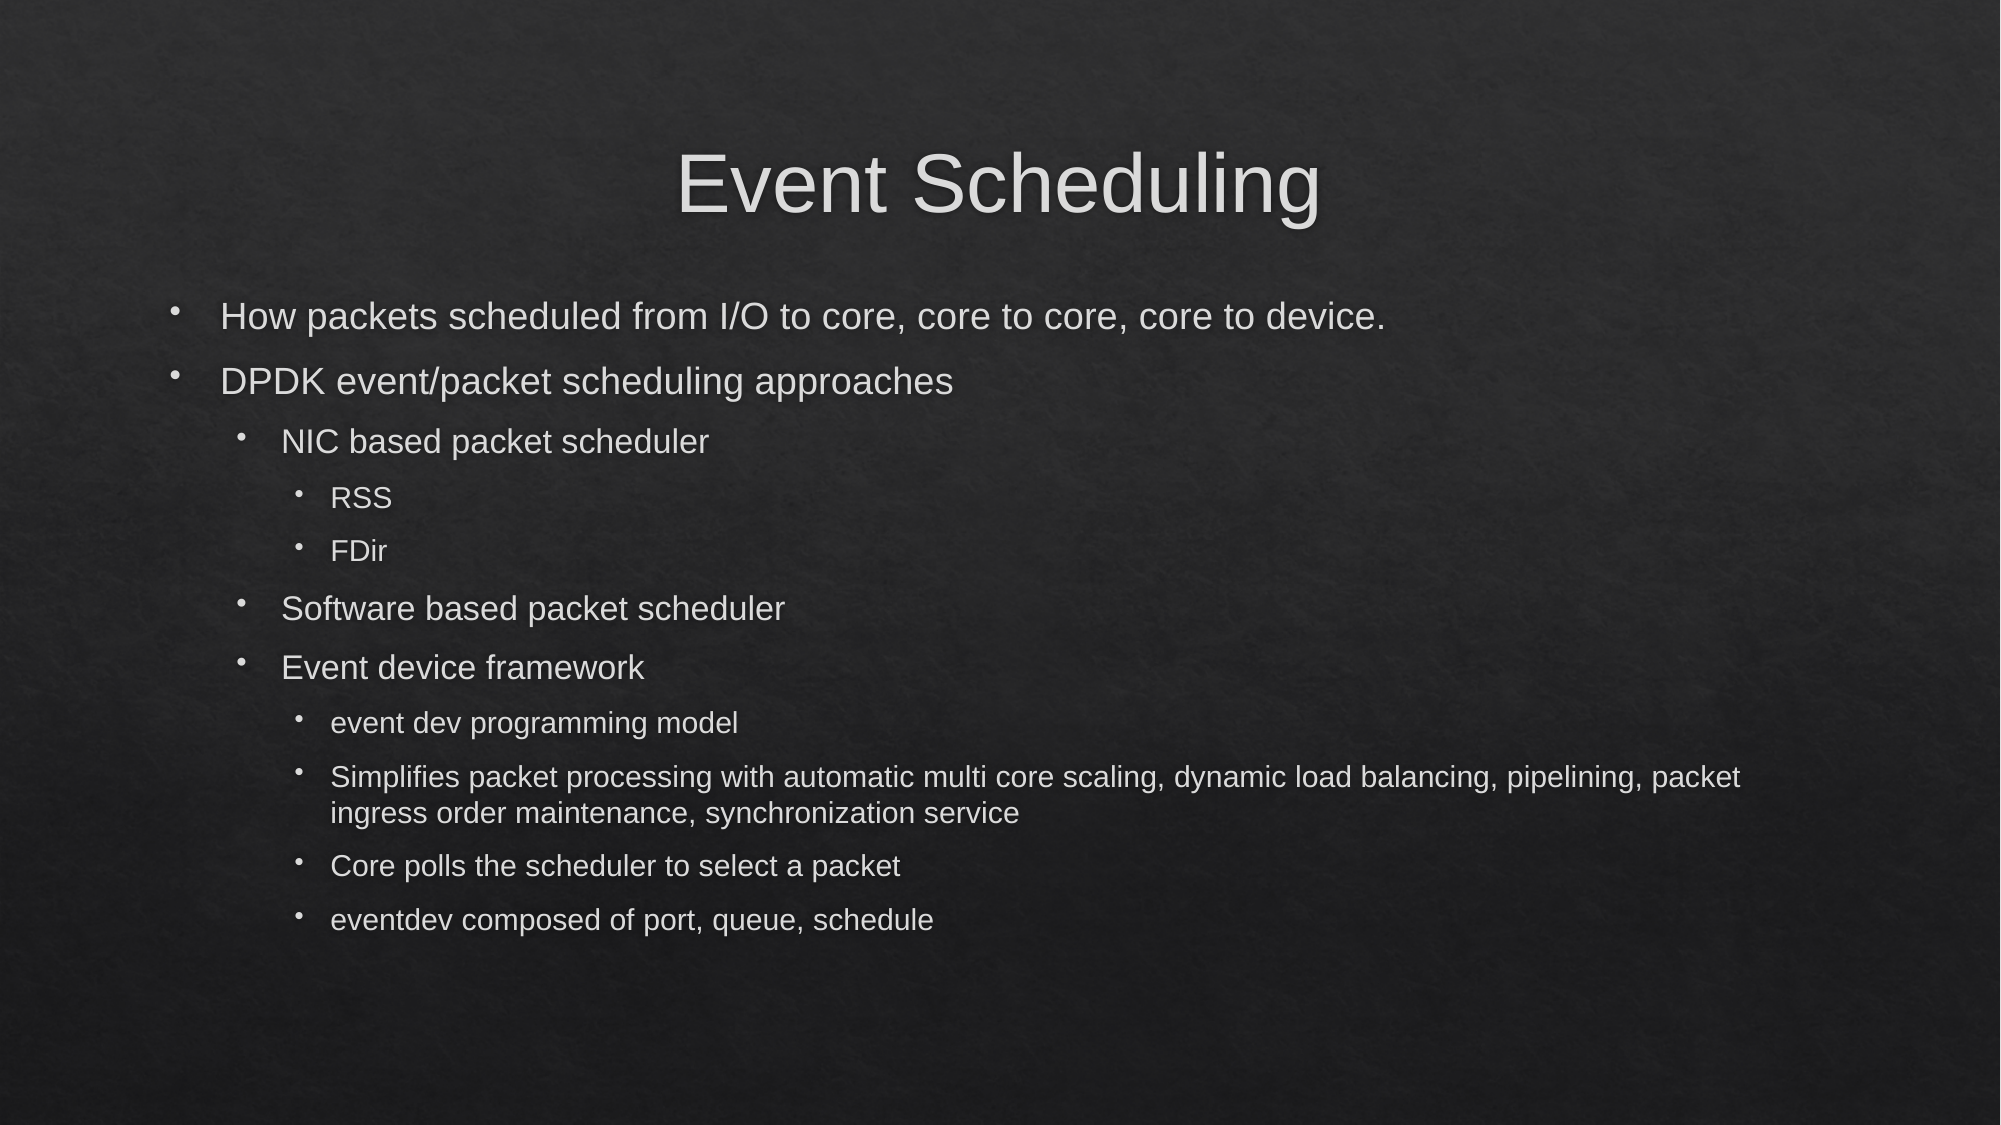

# Event Scheduling
How packets scheduled from I/O to core, core to core, core to device.
DPDK event/packet scheduling approaches
NIC based packet scheduler
RSS
FDir
Software based packet scheduler
Event device framework
event dev programming model
Simplifies packet processing with automatic multi core scaling, dynamic load balancing, pipelining, packet ingress order maintenance, synchronization service
Core polls the scheduler to select a packet
eventdev composed of port, queue, schedule